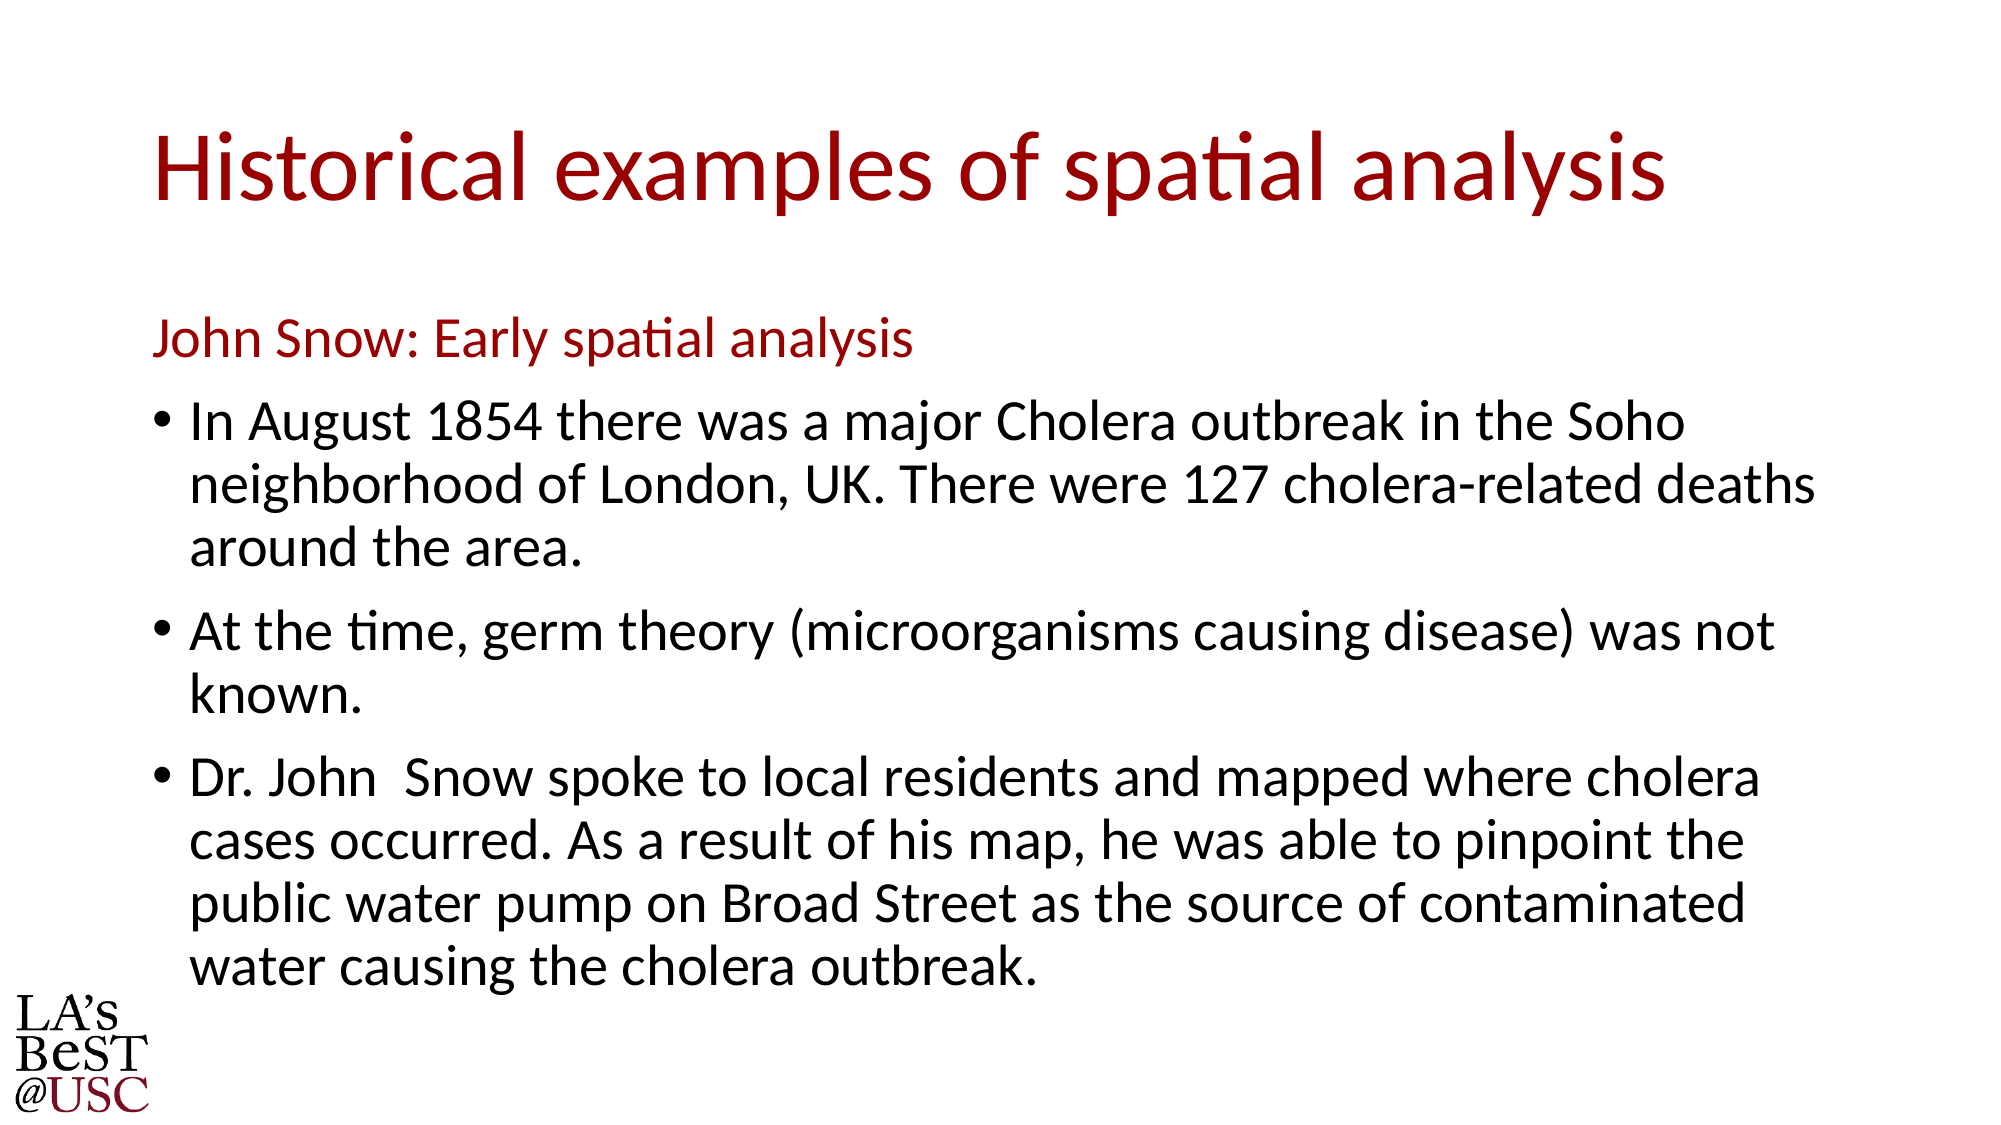

# Historical examples of spatial analysis
John Snow: Early spatial analysis
In August 1854 there was a major Cholera outbreak in the Soho neighborhood of London, UK. There were 127 cholera-related deaths around the area.
At the time, germ theory (microorganisms causing disease) was not known.
Dr. John  Snow spoke to local residents and mapped where cholera cases occurred. As a result of his map, he was able to pinpoint the public water pump on Broad Street as the source of contaminated water causing the cholera outbreak.